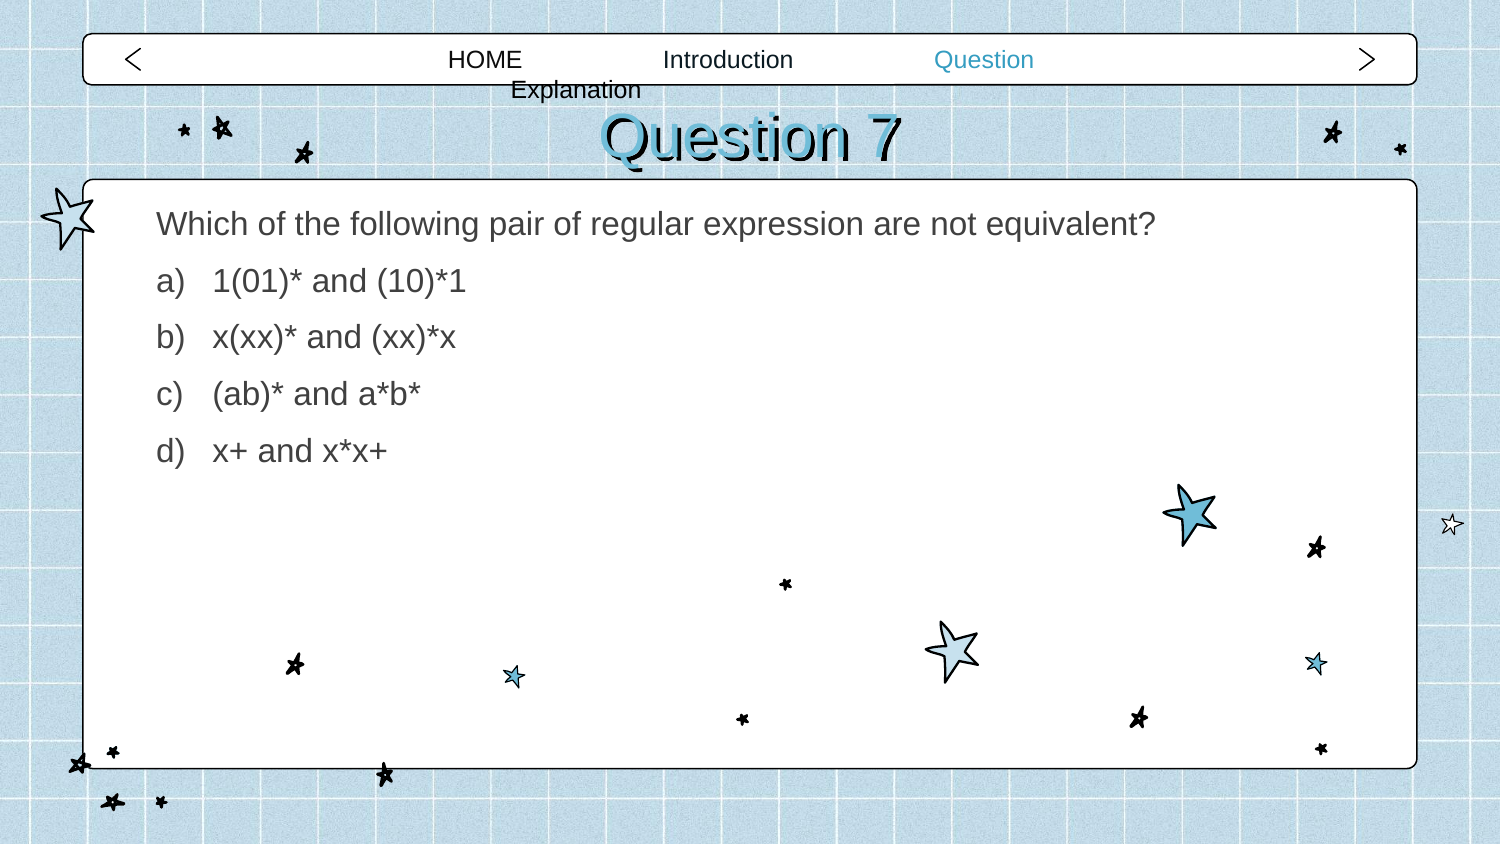

HOME                    Introduction                    Question                    Explanation

# Question 7

Which of the following pair of regular expression are not equivalent?
1(01)* and (10)*1
x(xx)* and (xx)*x
(ab)* and a*b*
x+ and x*x+